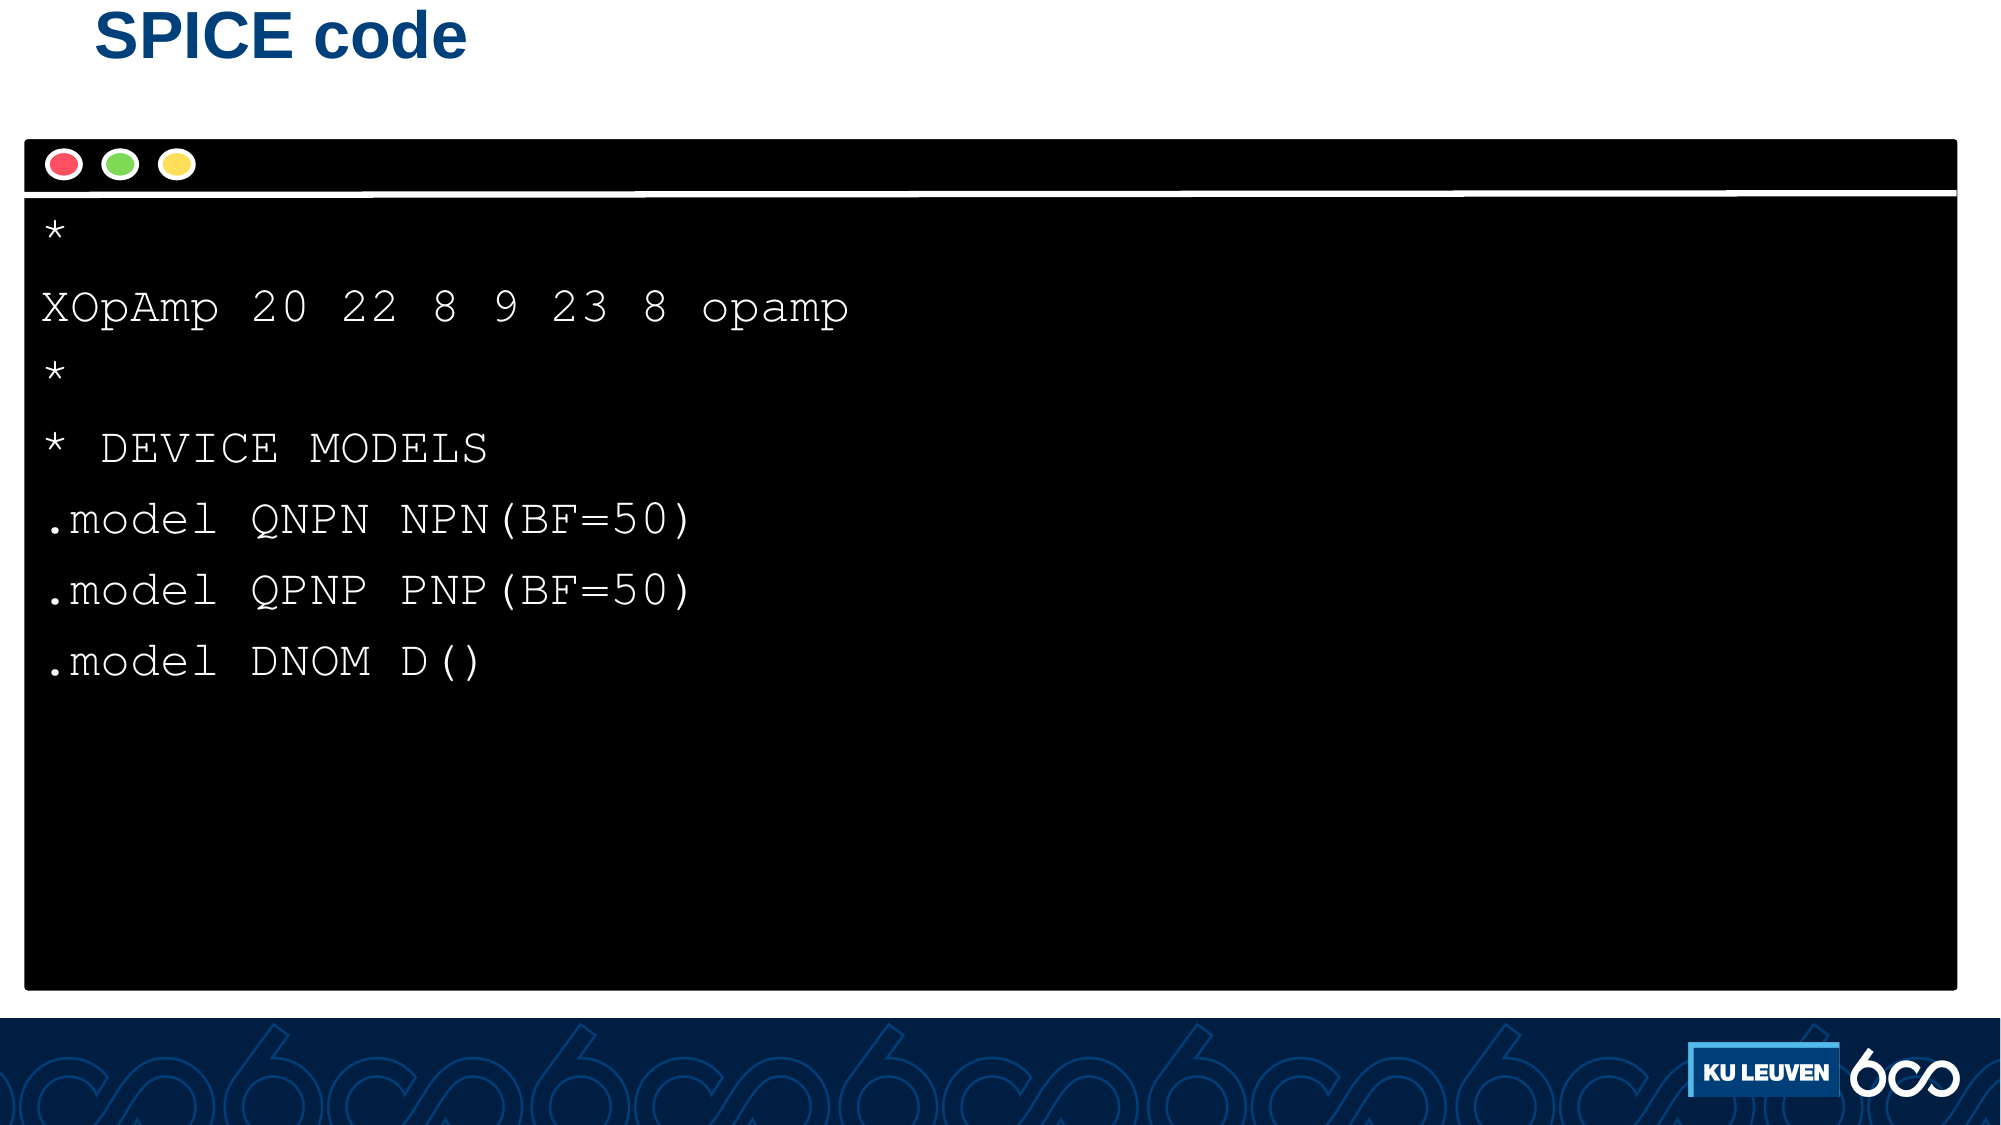

# SPICE code
*
XOpAmp 20 22 8 9 23 8 opamp
*
* DEVICE MODELS
.model QNPN NPN(BF=50)
.model QPNP PNP(BF=50)
.model DNOM D()